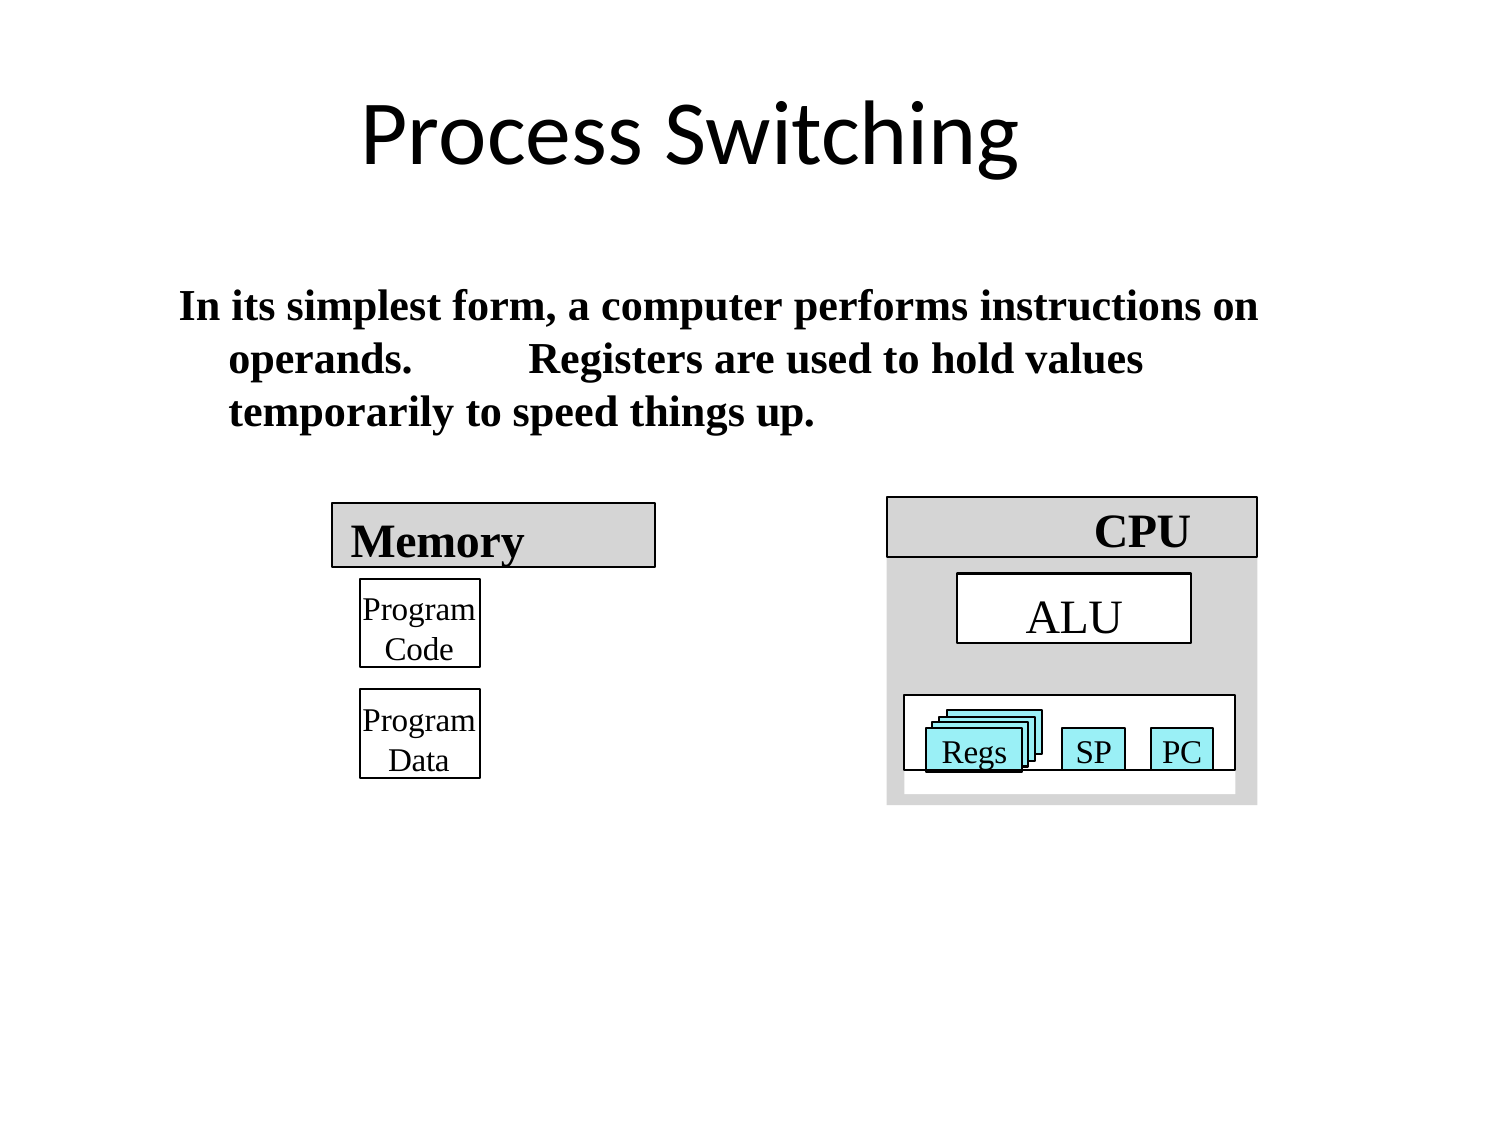

# Process Switching
In its simplest form, a computer performs instructions on operands.	Registers are used to hold values temporarily to speed things up.
CPU

Memory
ALU
Program Code
Program Data
Regs

SP
PC